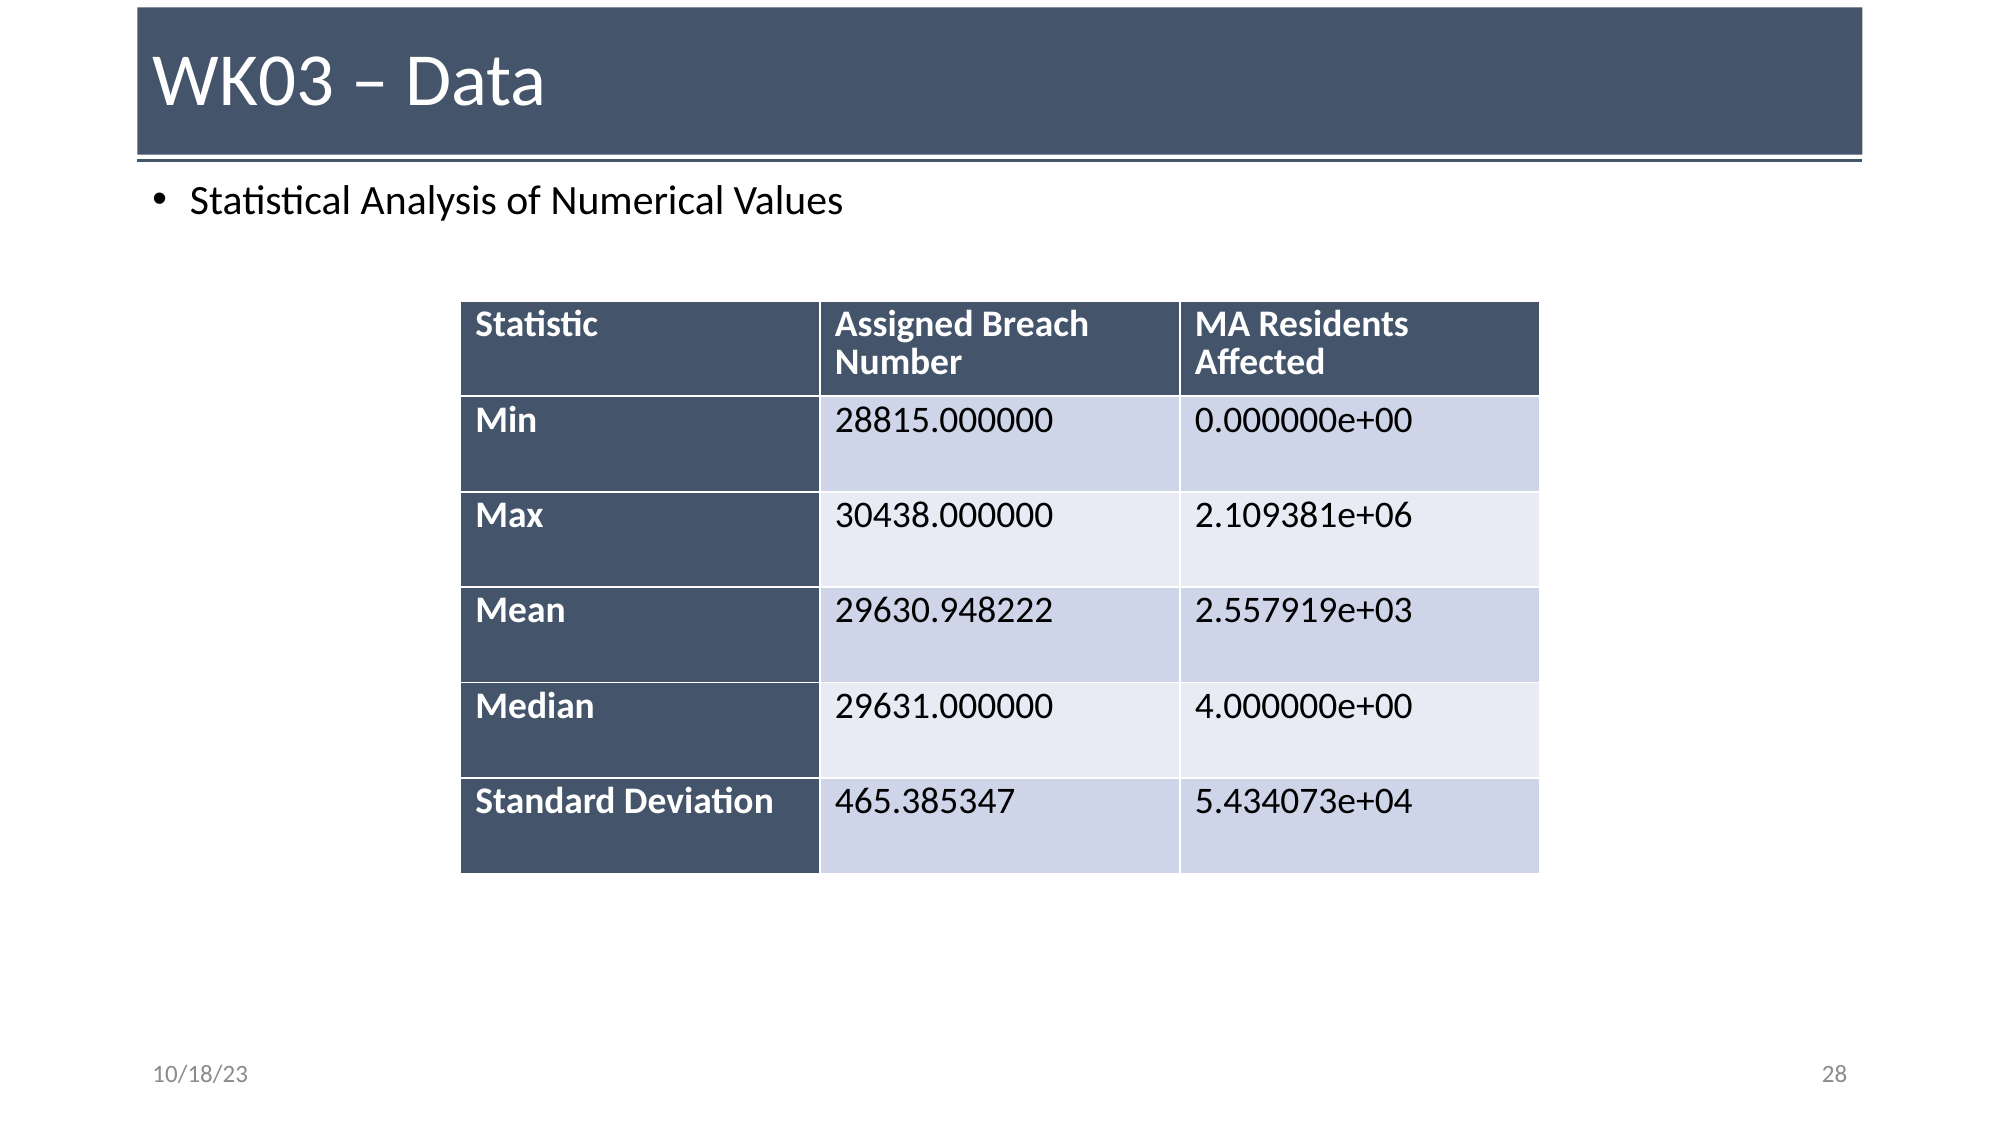

# WK03 – Data
Statistical Analysis of Numerical Values

| Statistic | Assigned Breach Number | MA Residents Affected |
| --- | --- | --- |
| Min | 28815.000000 | 0.000000e+00 |
| Max | 30438.000000 | 2.109381e+06 |
| Mean | 29630.948222 | 2.557919e+03 |
| Median | 29631.000000 | 4.000000e+00 |
| Standard Deviation | 465.385347 | 5.434073e+04 |
10/18/23
28